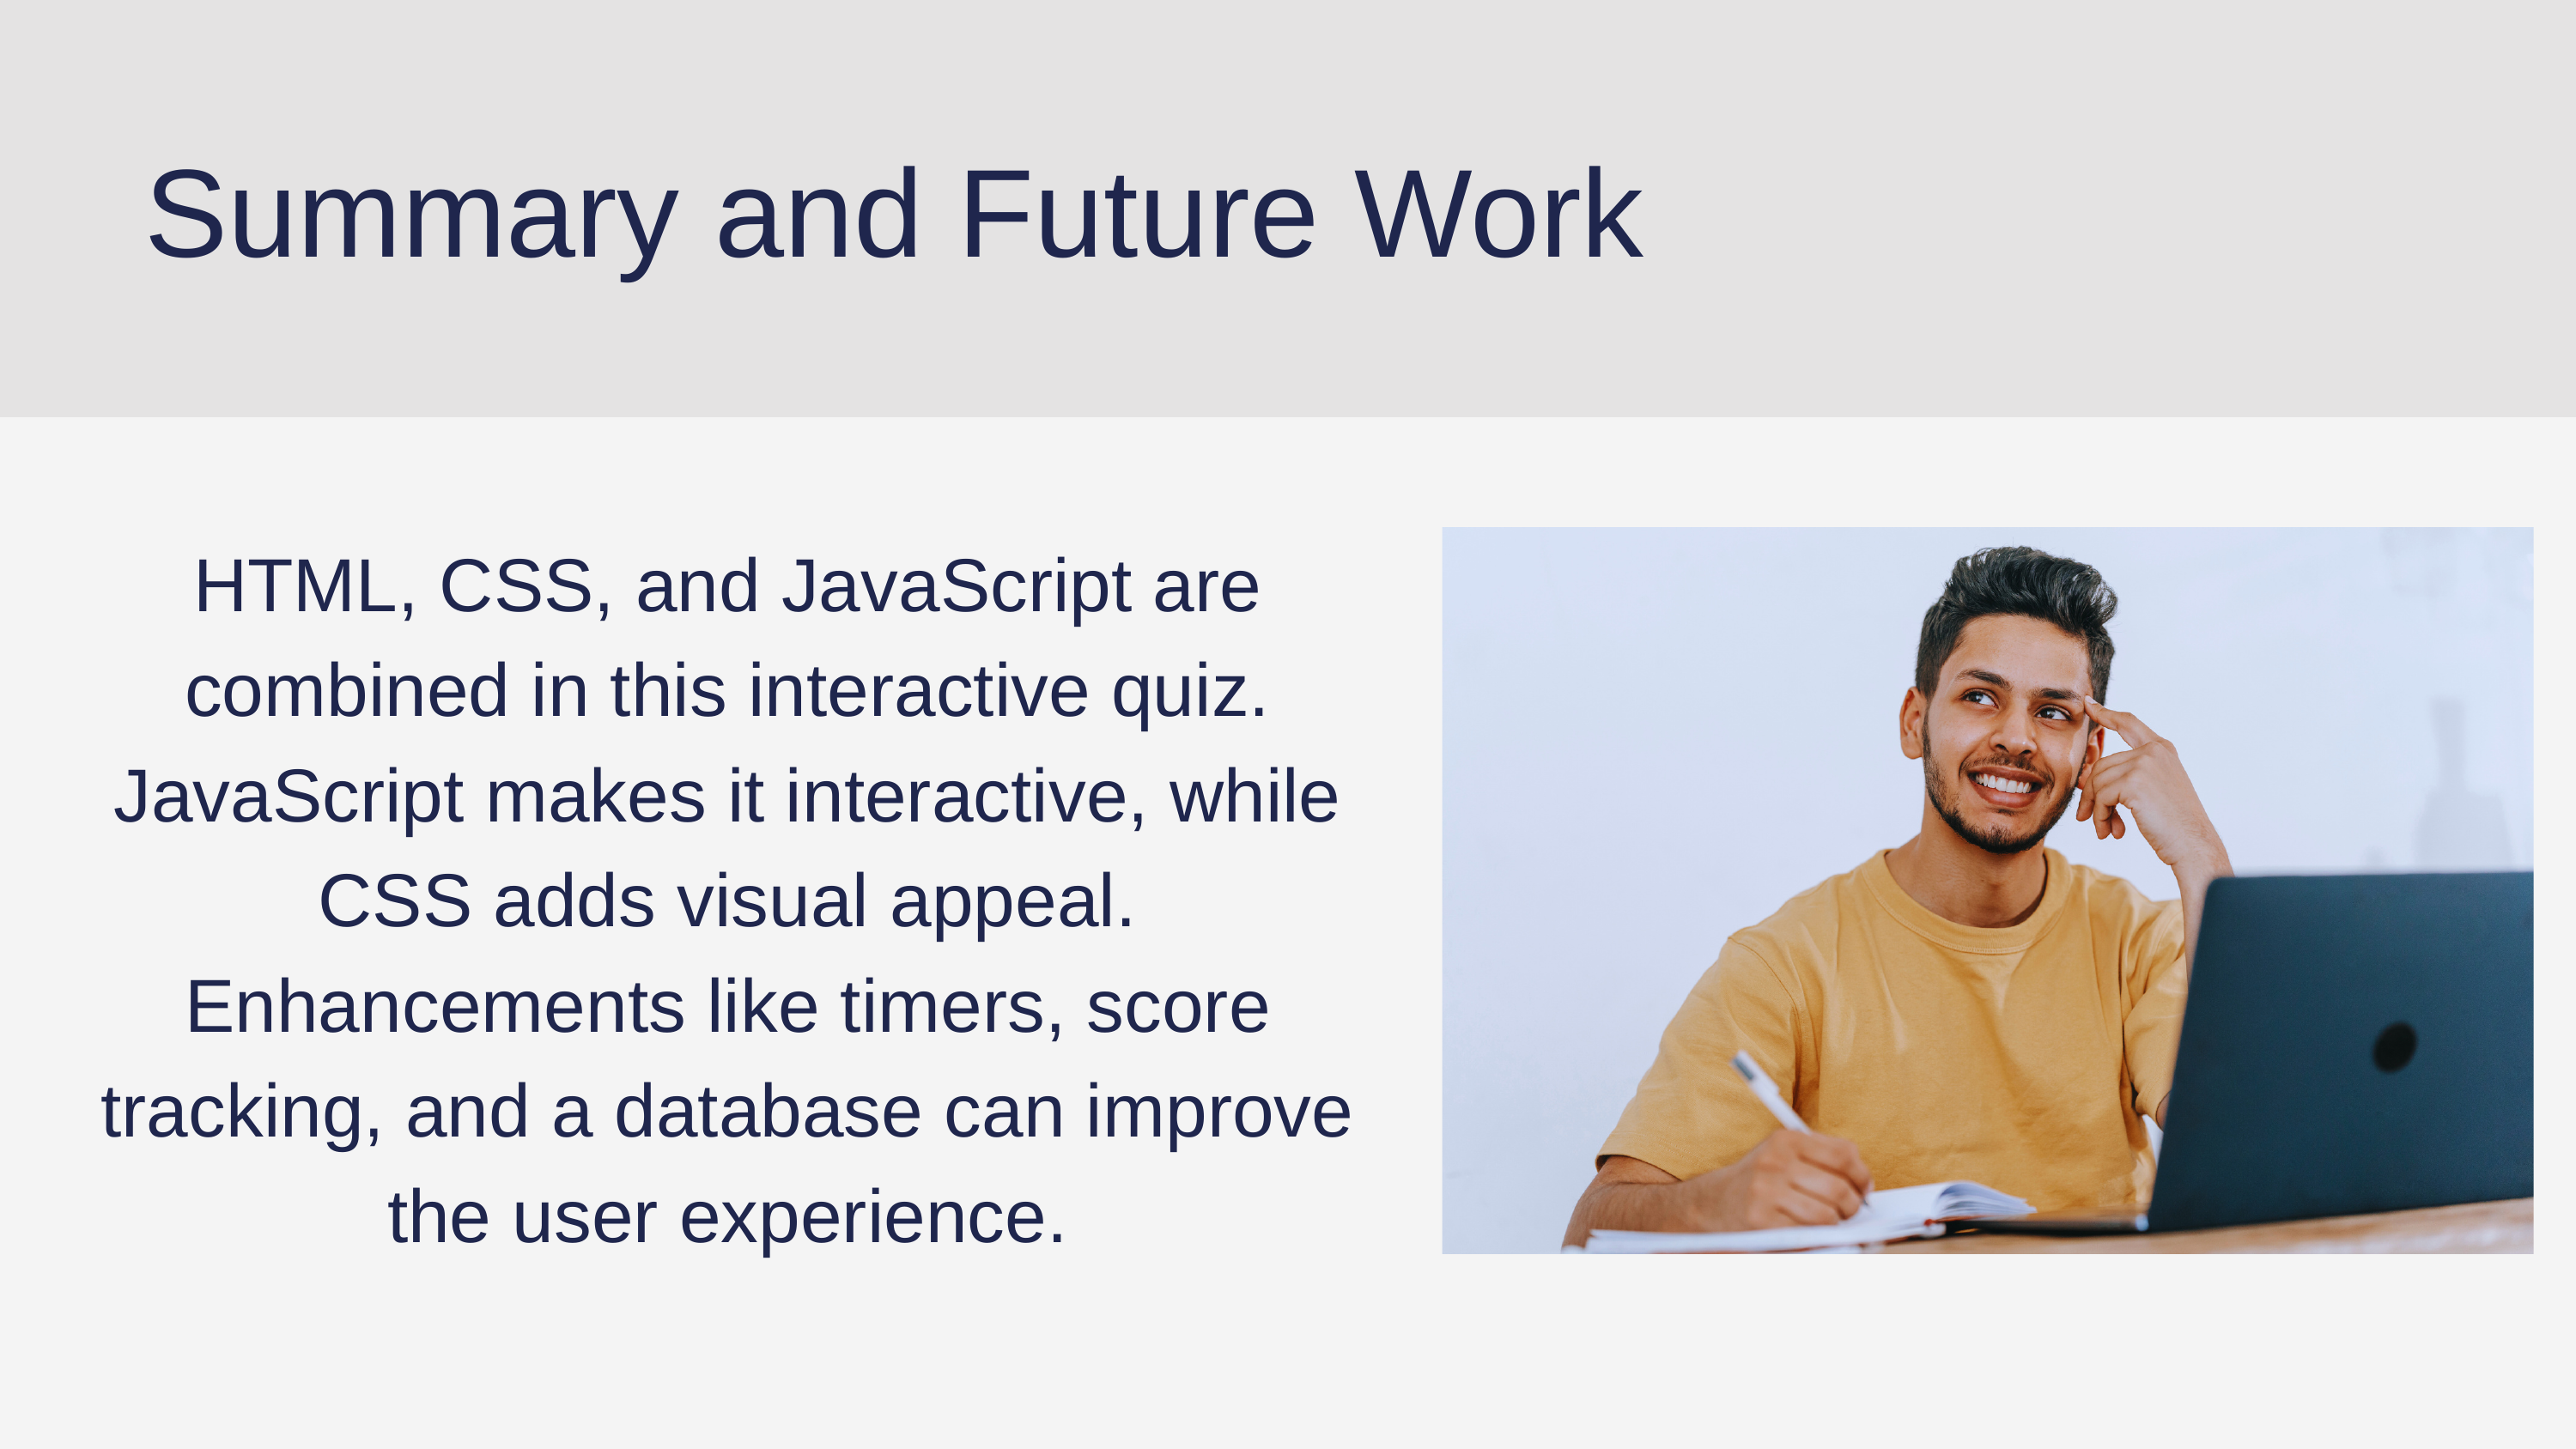

Summary and Future Work
HTML, CSS, and JavaScript are combined in this interactive quiz. JavaScript makes it interactive, while CSS adds visual appeal. Enhancements like timers, score tracking, and a database can improve the user experience.